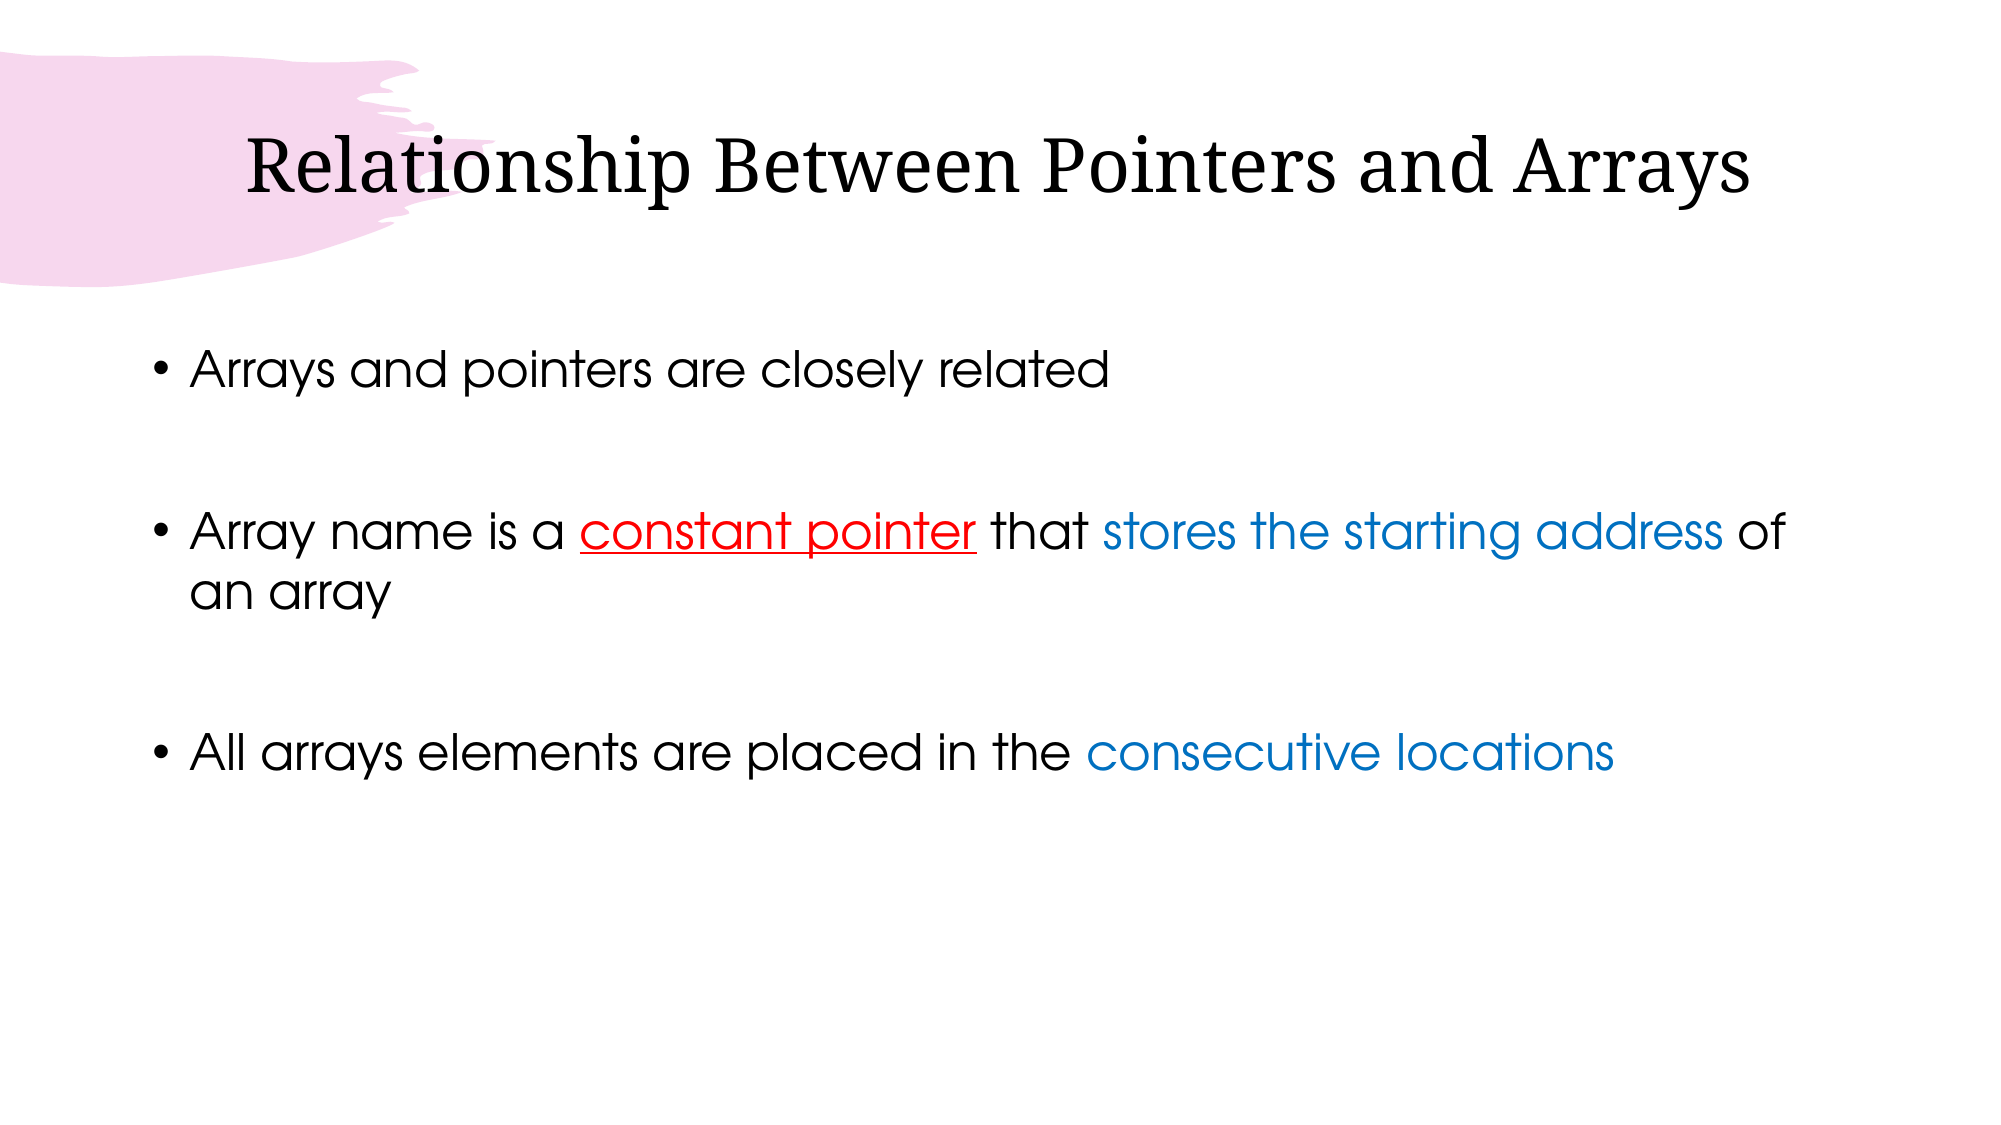

# Relationship Between Pointers and Arrays
Arrays and pointers are closely related

Array name is a constant pointer that stores the starting address of an array

All arrays elements are placed in the consecutive locations